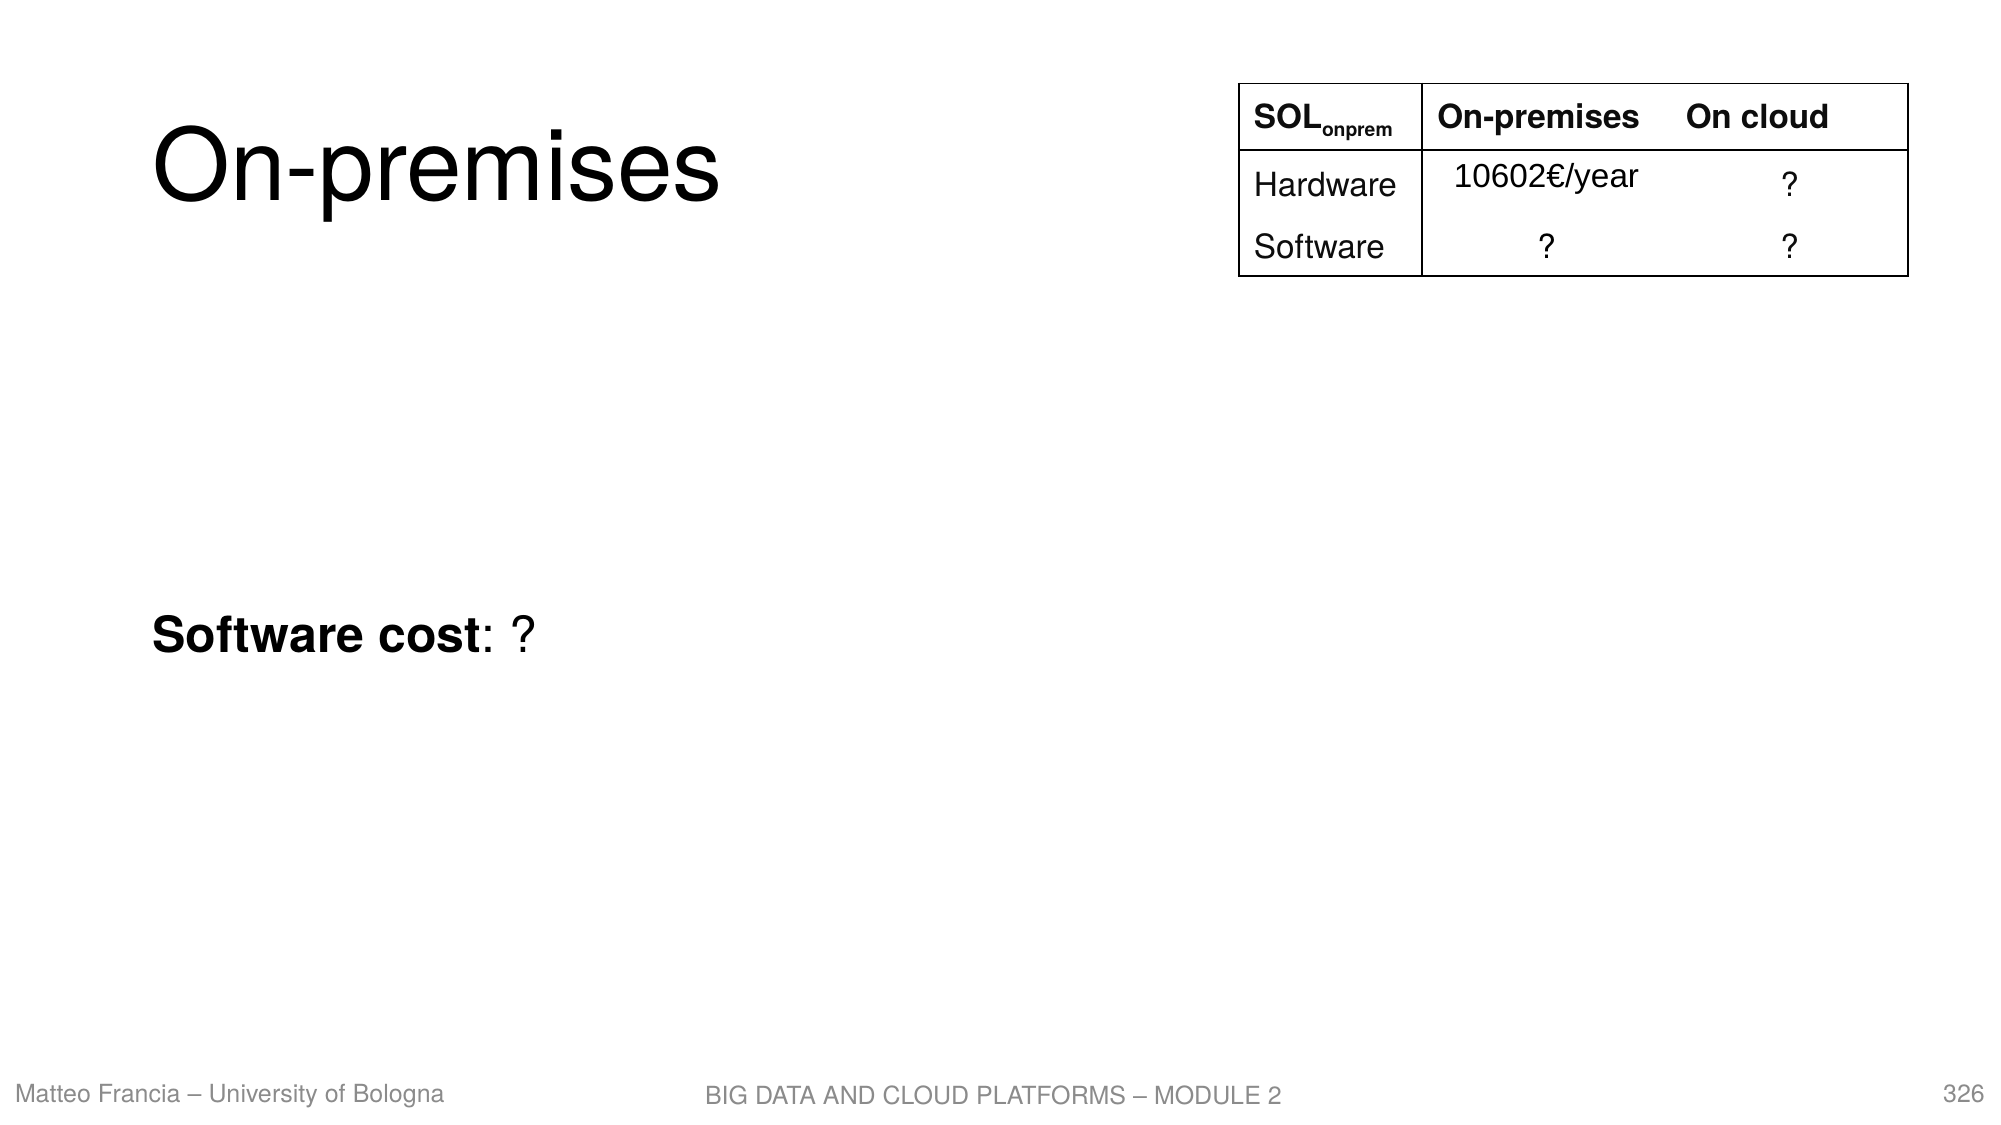

# On-premises
| SOLonprem | On-premises | On cloud |
| --- | --- | --- |
| Hardware | 10602€/year | ? |
| Software | ? | ? |
Software cost: ?
326
Matteo Francia – University of Bologna